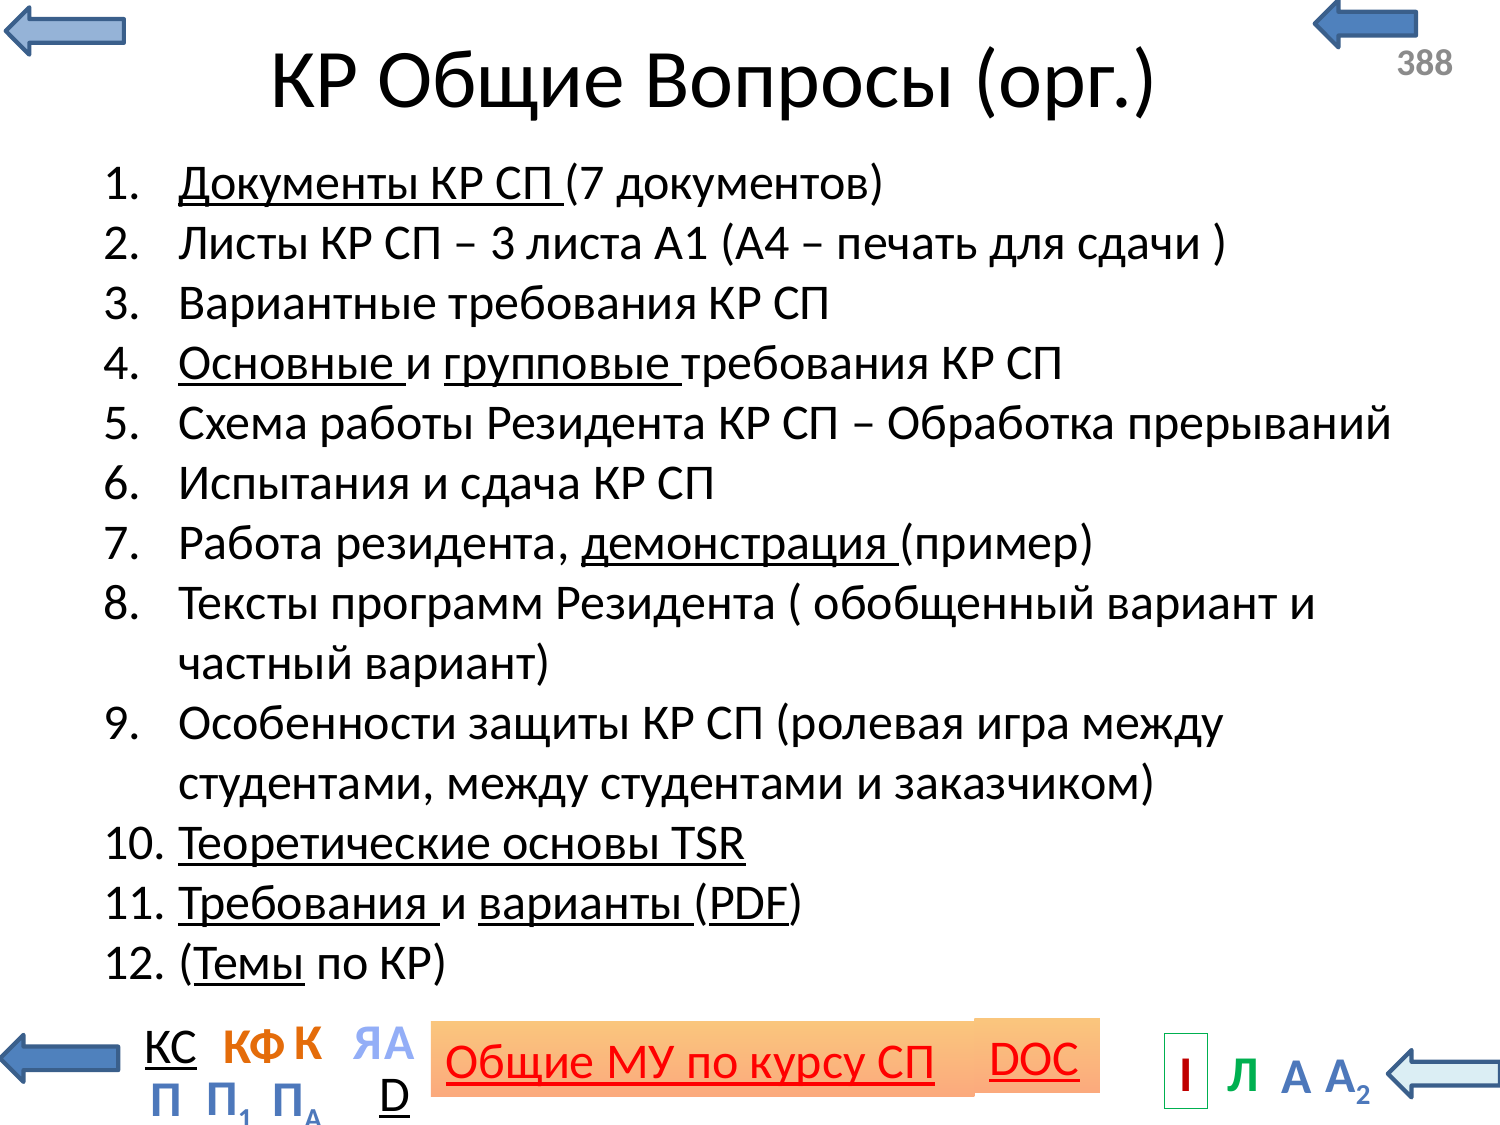

# КР Общие Вопросы (орг.)
Документы КР СП (7 документов)
Листы КР СП – 3 листа А1 (А4 – печать для сдачи )
Вариантные требования КР СП
Основные и групповые требования КР СП
Схема работы Резидента КР СП – Обработка прерываний
Испытания и сдача КР СП
Работа резидента, демонстрация (пример)
Тексты программ Резидента ( обобщенный вариант и частный вариант)
Особенности защиты КР СП (ролевая игра между студентами, между студентами и заказчиком)
Теоретические основы TSR
Требования и варианты (PDF)
(Темы по КР)